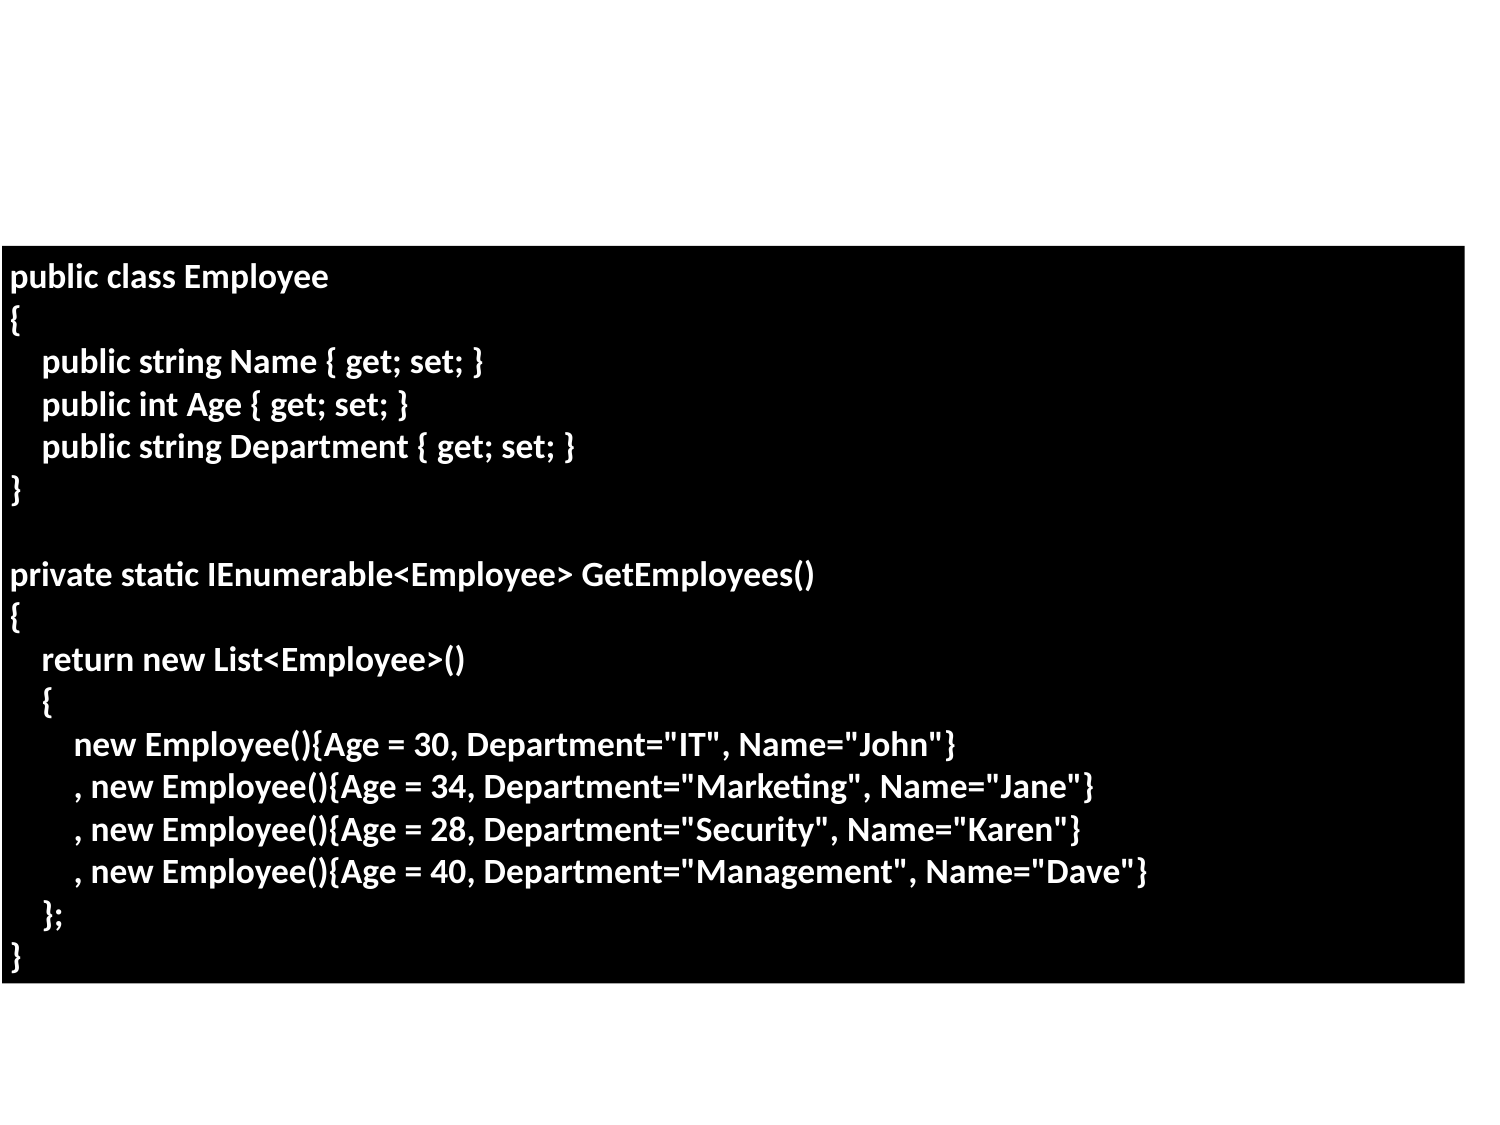

public class Employee
{
    public string Name { get; set; }
    public int Age { get; set; }
    public string Department { get; set; }
}

private static IEnumerable<Employee> GetEmployees()
{
    return new List<Employee>()
    {
        new Employee(){Age = 30, Department="IT", Name="John"}
        , new Employee(){Age = 34, Department="Marketing", Name="Jane"}
        , new Employee(){Age = 28, Department="Security", Name="Karen"}
        , new Employee(){Age = 40, Department="Management", Name="Dave"}
    };
}